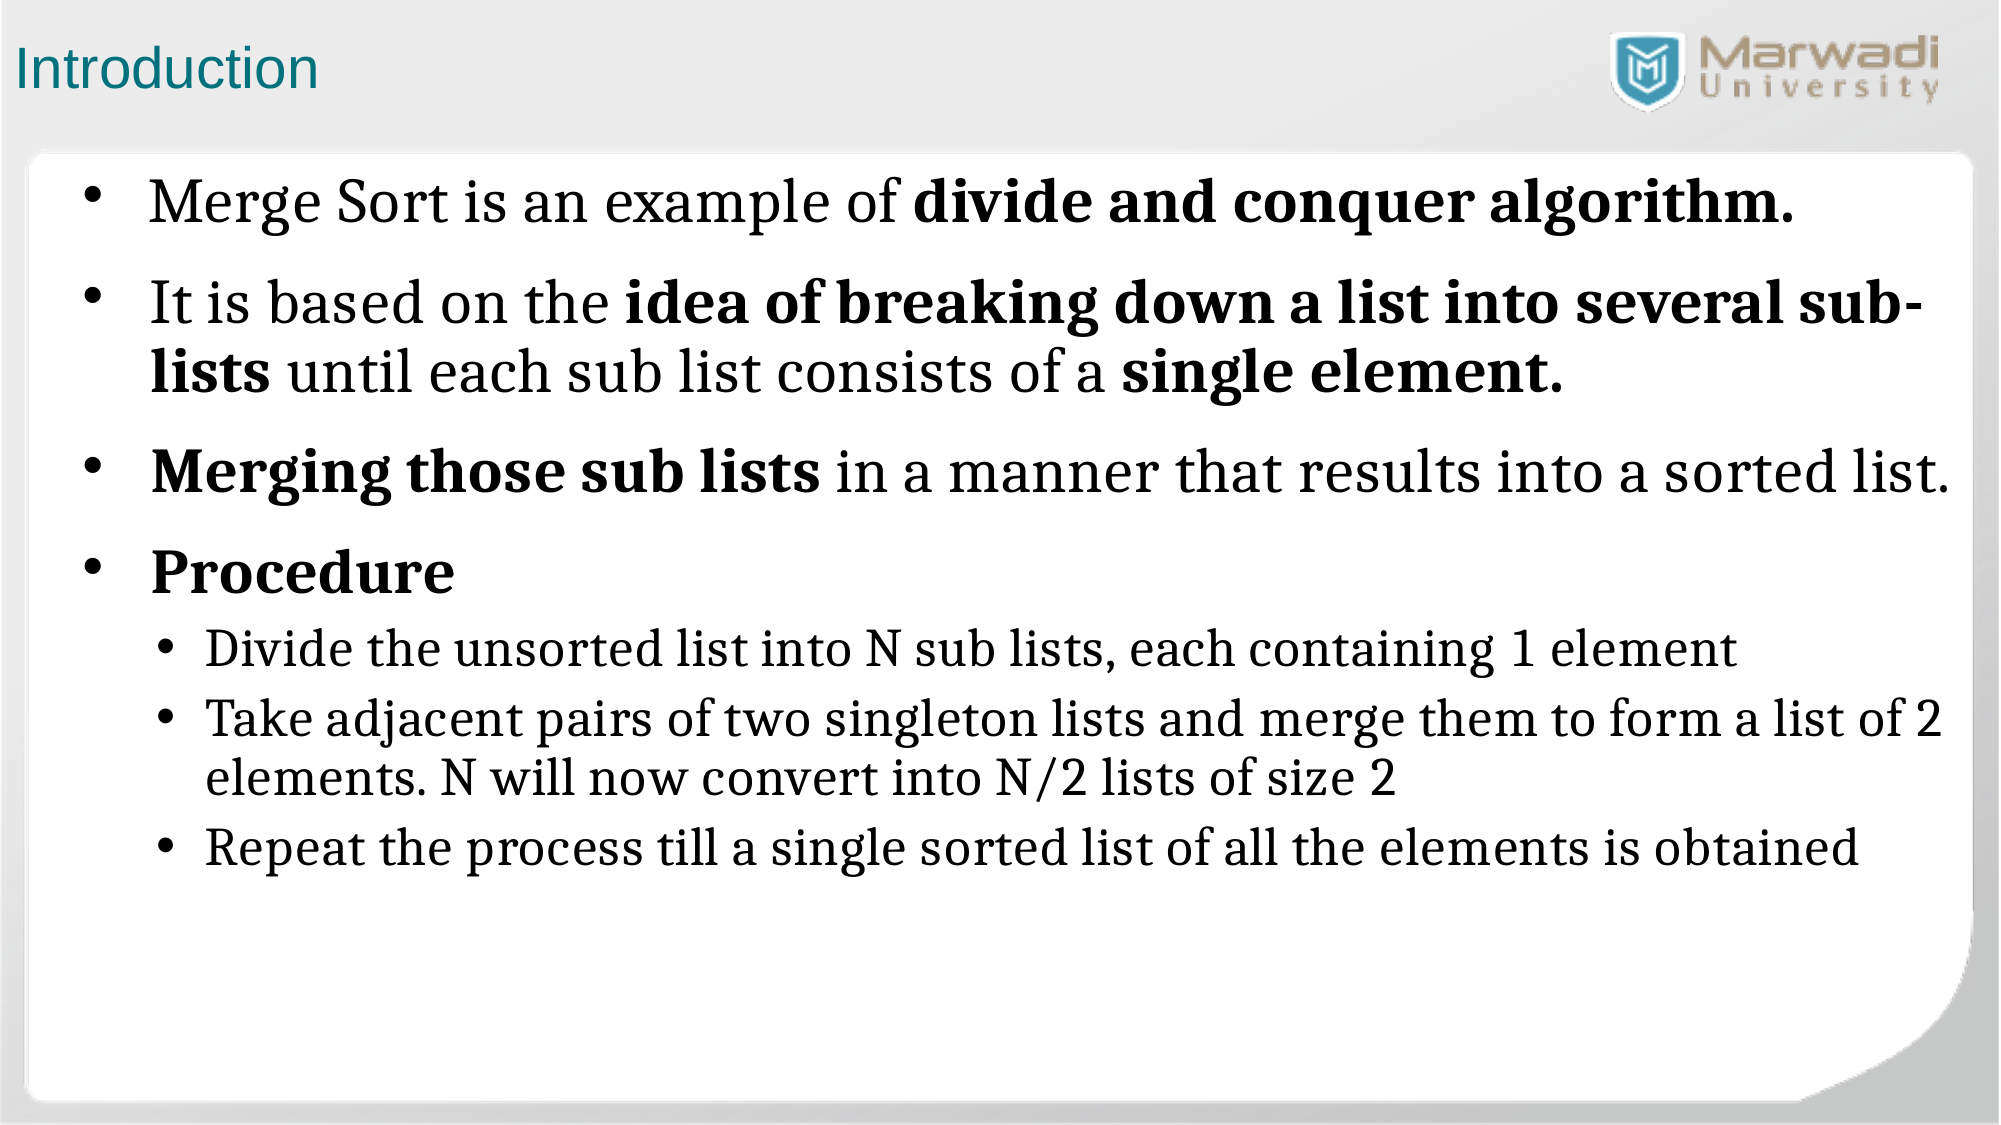

Introduction
Merge Sort is an example of divide and conquer algorithm.
It is based on the idea of breaking down a list into several sub-lists until each sub list consists of a single element.
Merging those sub lists in a manner that results into a sorted list.
Procedure
Divide the unsorted list into N sub lists, each containing 1 element
Take adjacent pairs of two singleton lists and merge them to form a list of 2 elements. N will now convert into N/2 lists of size 2
Repeat the process till a single sorted list of all the elements is obtained